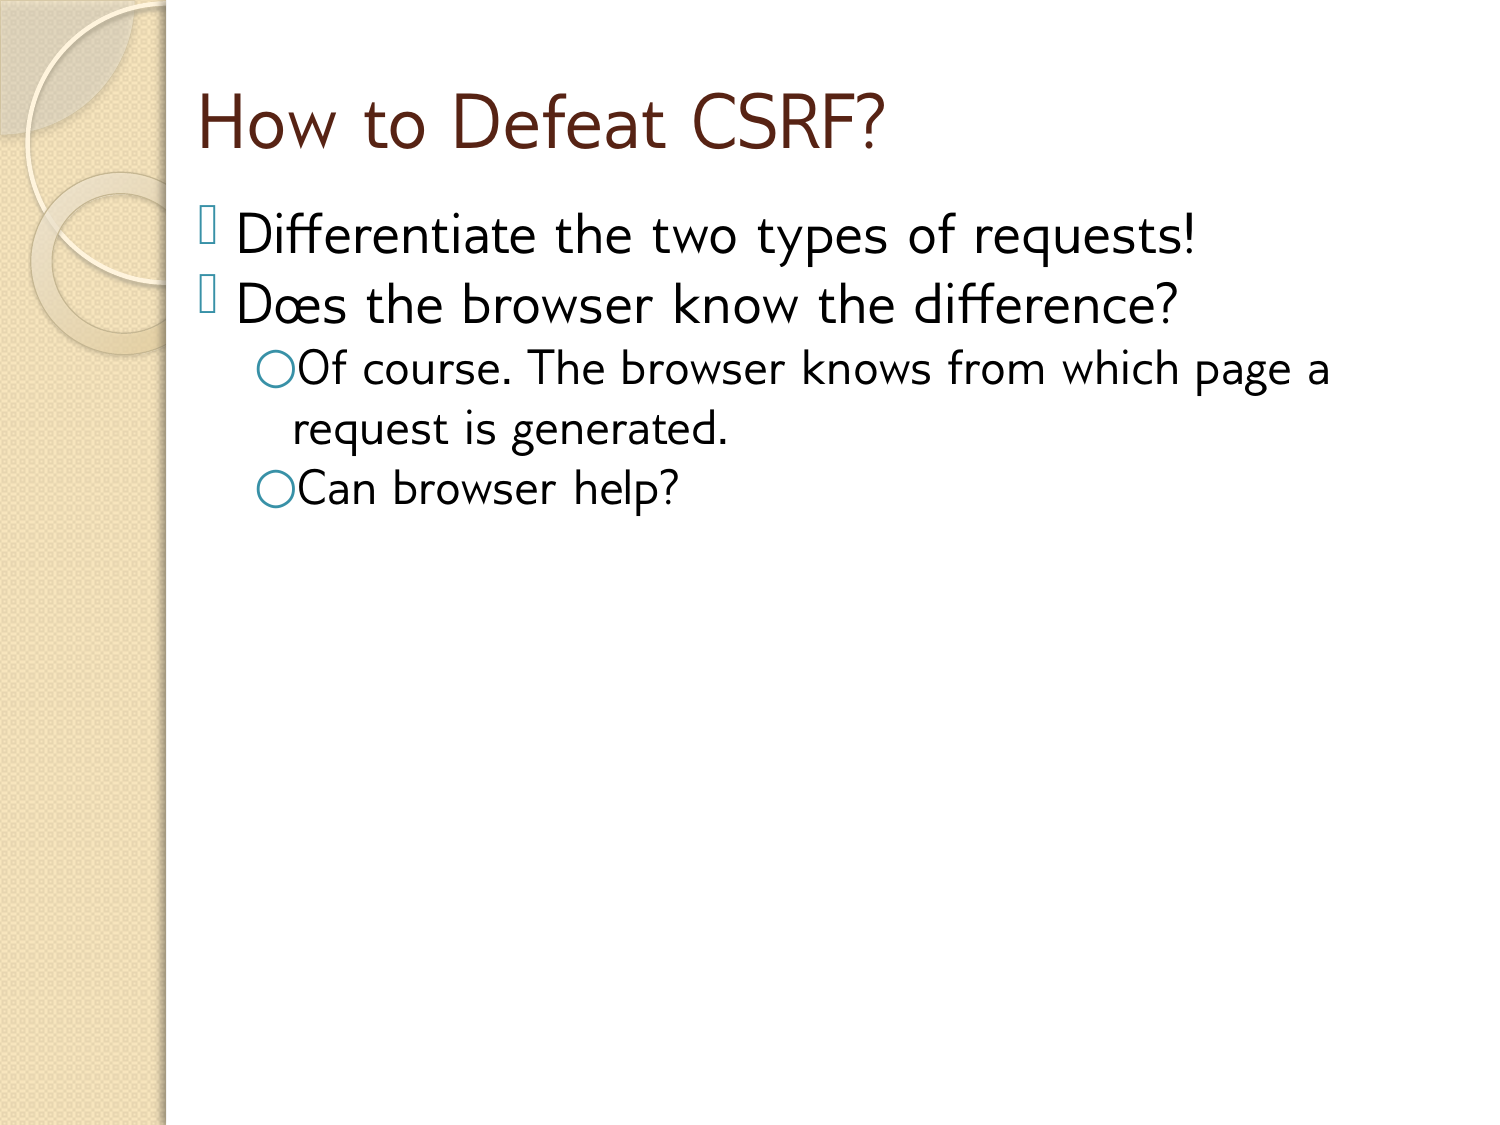

# How to Defeat CSRF?
Differentiate the two types of requests!
Does the browser know the difference?
Of course. The browser knows from which page a request is generated.
Can browser help?